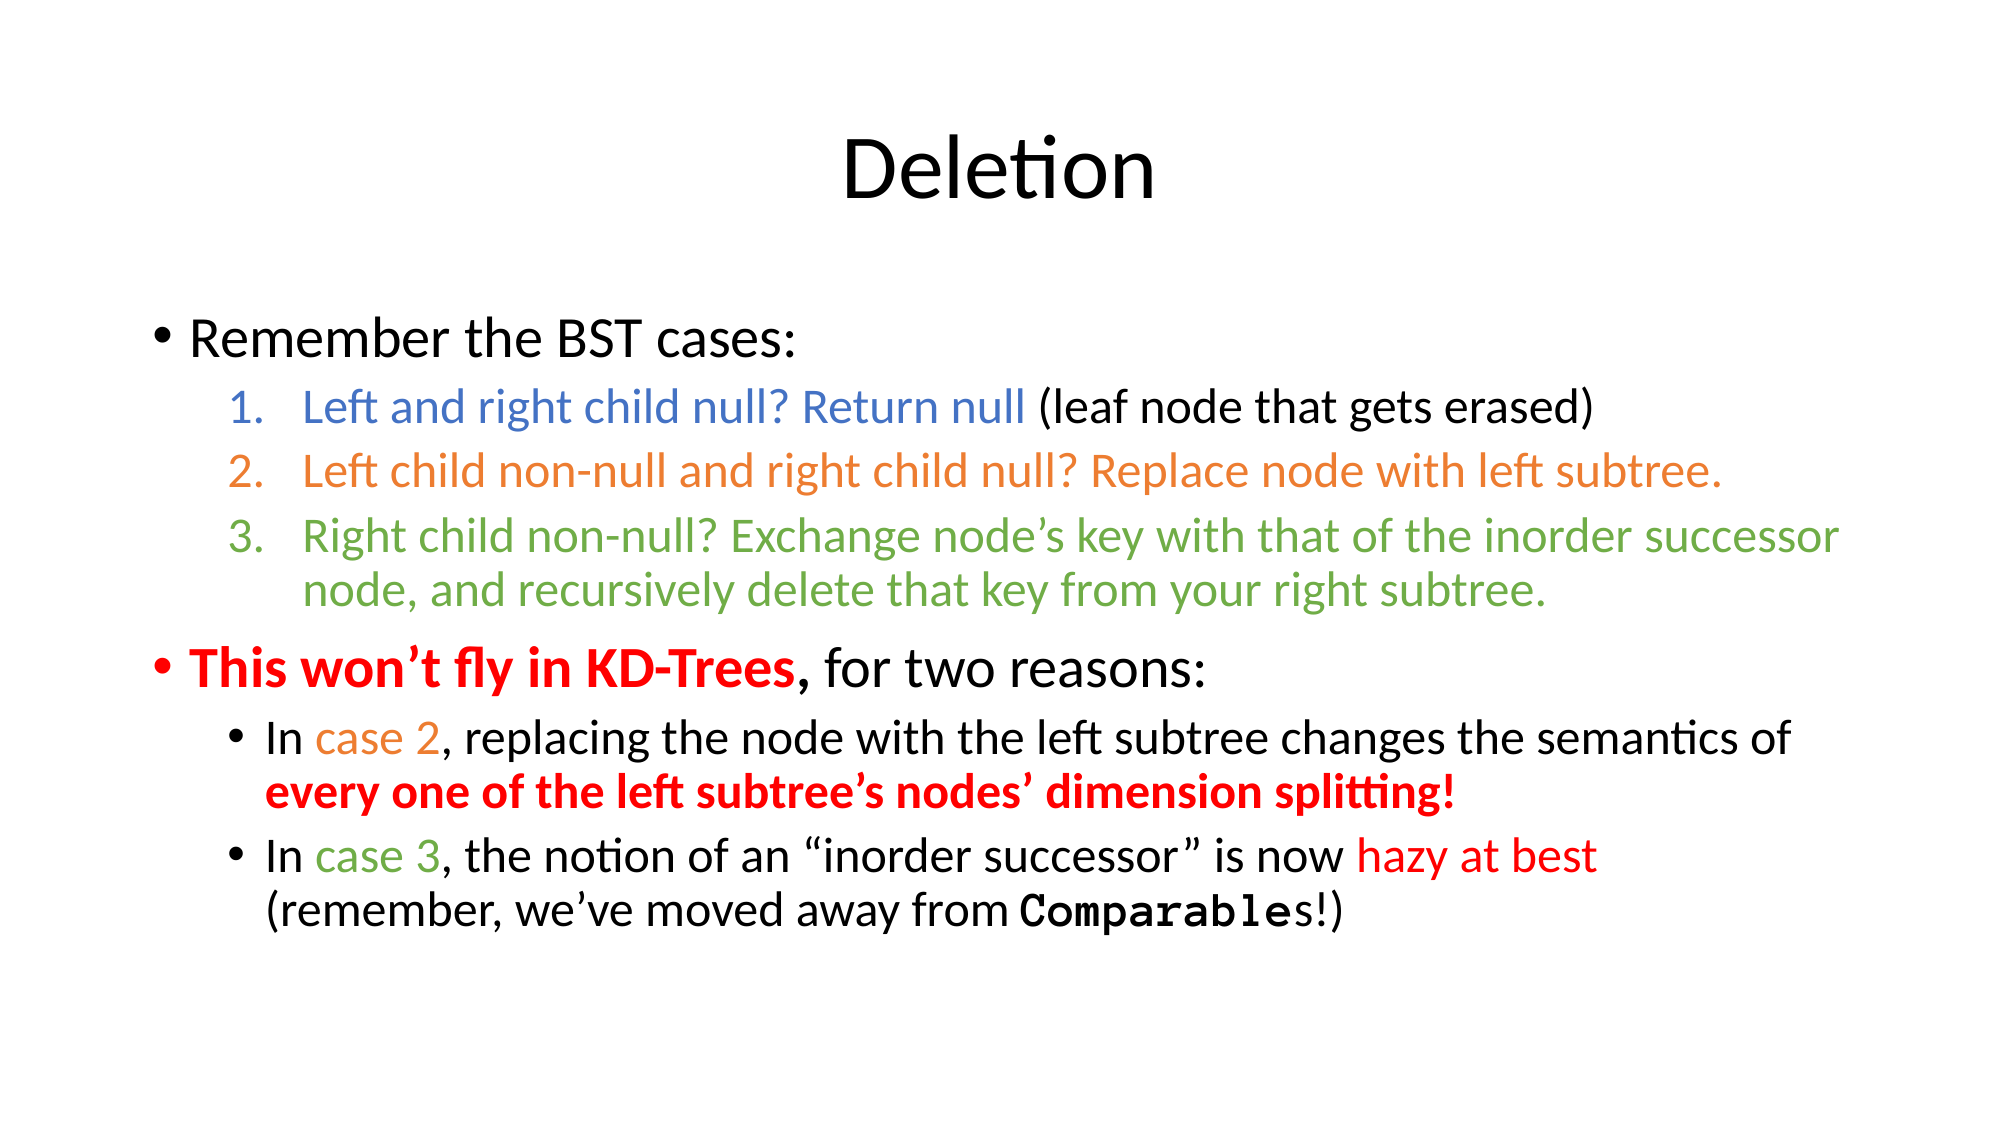

# Deletion
Remember the BST cases:
Left and right child null? Return null (leaf node that gets erased)
Left child non-null and right child null? Replace node with left subtree.
Right child non-null? Exchange node’s key with that of the inorder successor node, and recursively delete that key from your right subtree.
This won’t fly in KD-Trees, for two reasons:
In case 2, replacing the node with the left subtree changes the semantics of every one of the left subtree’s nodes’ dimension splitting!
In case 3, the notion of an “inorder successor” is now hazy at best (remember, we’ve moved away from Comparables!)